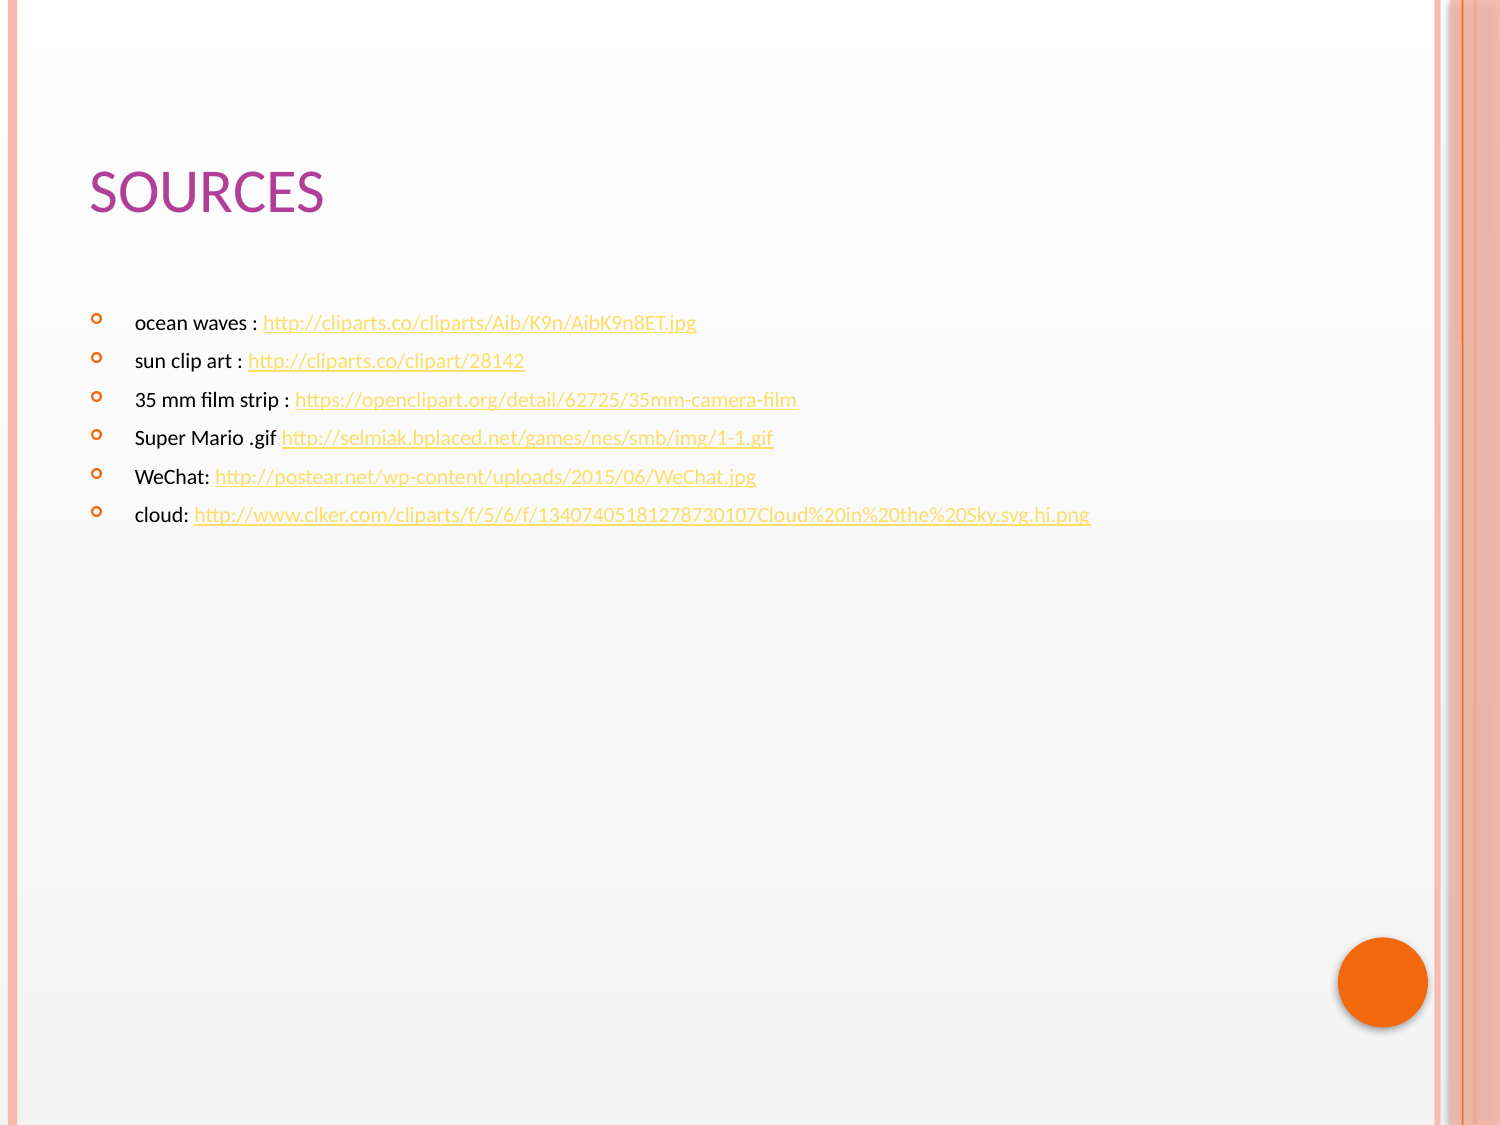

# Sources

ocean waves : http://cliparts.co/cliparts/Aib/K9n/AibK9n8ET.jpg
sun clip art : http://cliparts.co/clipart/28142
35 mm film strip : https://openclipart.org/detail/62725/35mm-camera-film
Super Mario .gif http://selmiak.bplaced.net/games/nes/smb/img/1-1.gif
WeChat: http://postear.net/wp-content/uploads/2015/06/WeChat.jpg
cloud: http://www.clker.com/cliparts/f/5/6/f/13407405181278730107Cloud%20in%20the%20Sky.svg.hi.png